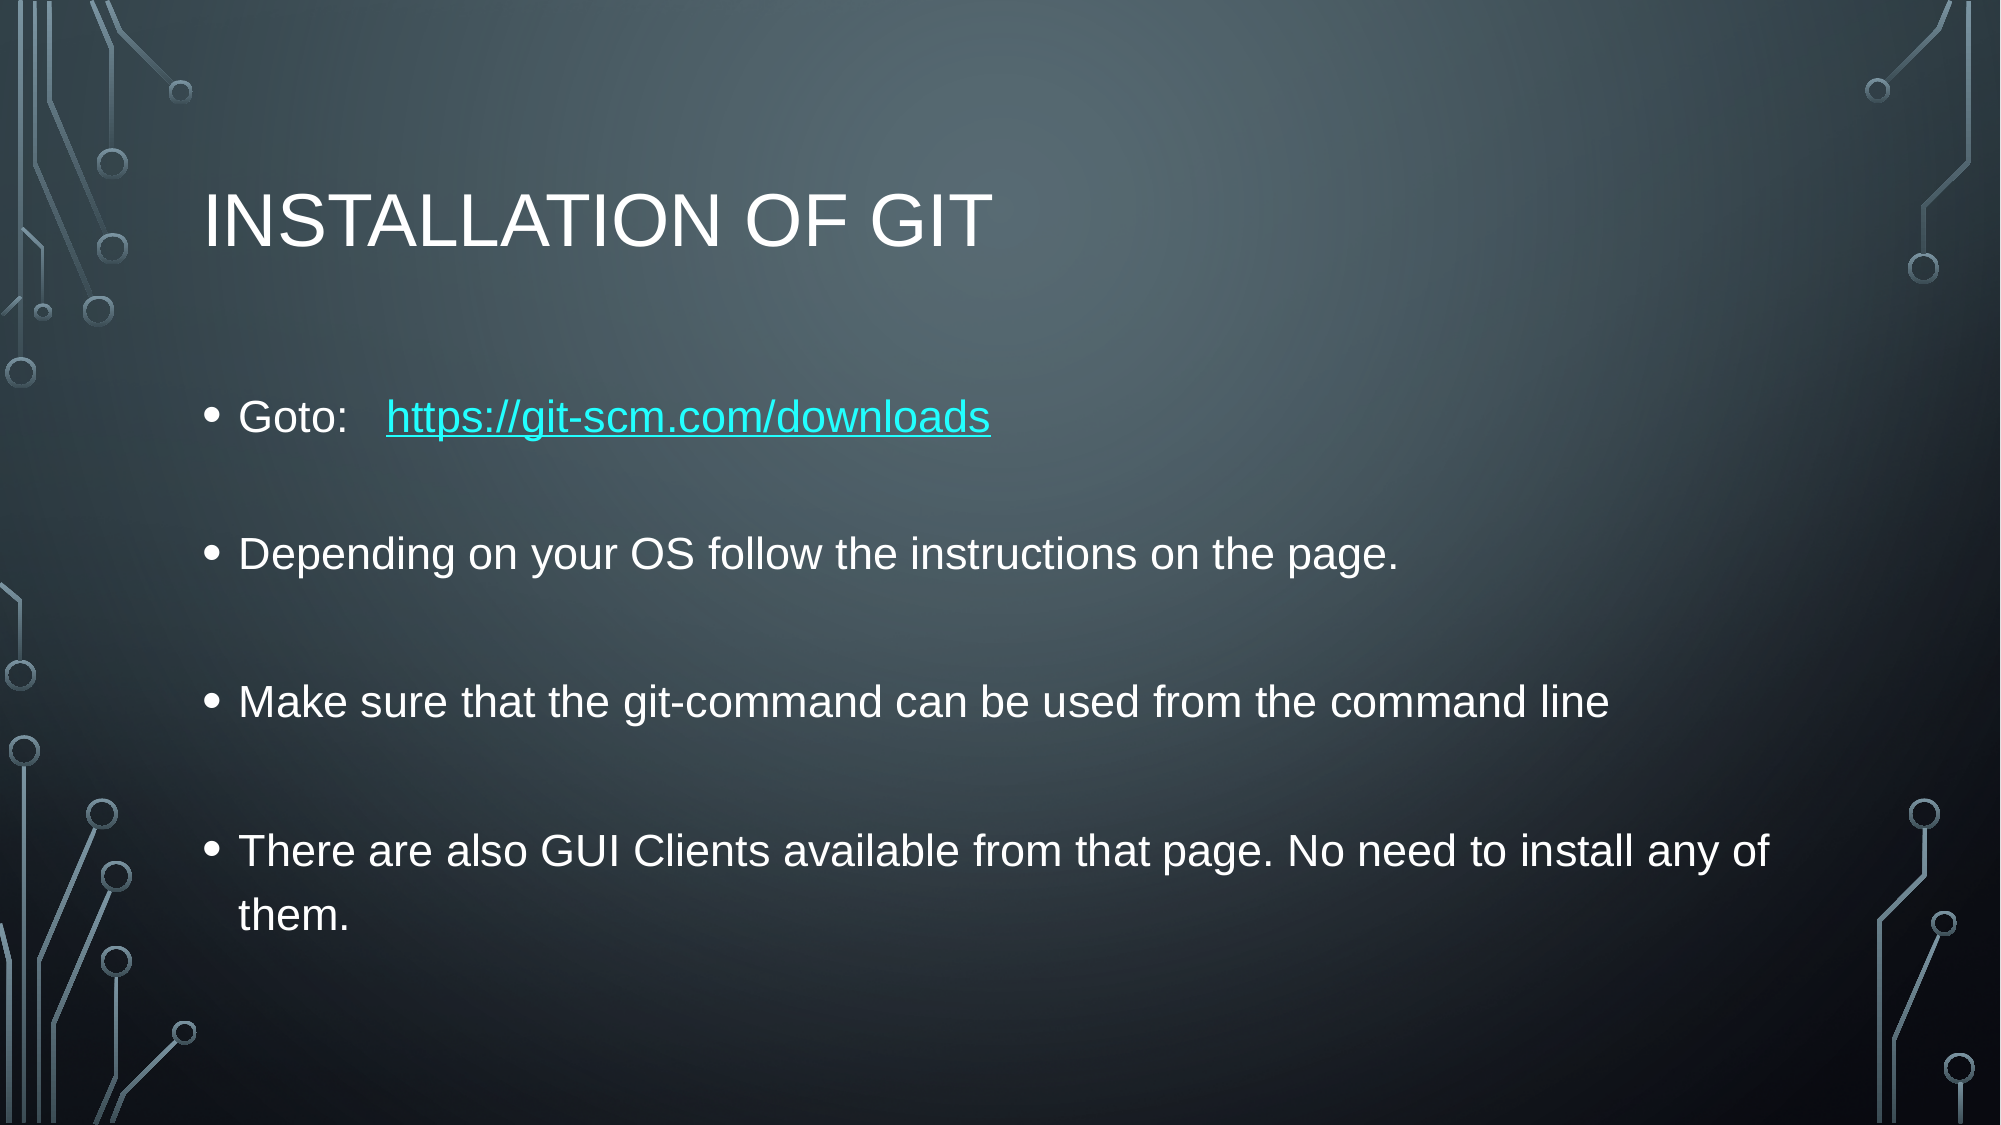

# Installation of Git
Goto:   https://git-scm.com/downloads
Depending on your OS follow the instructions on the page.
Make sure that the git-command can be used from the command line
There are also GUI Clients available from that page. No need to install any of them.